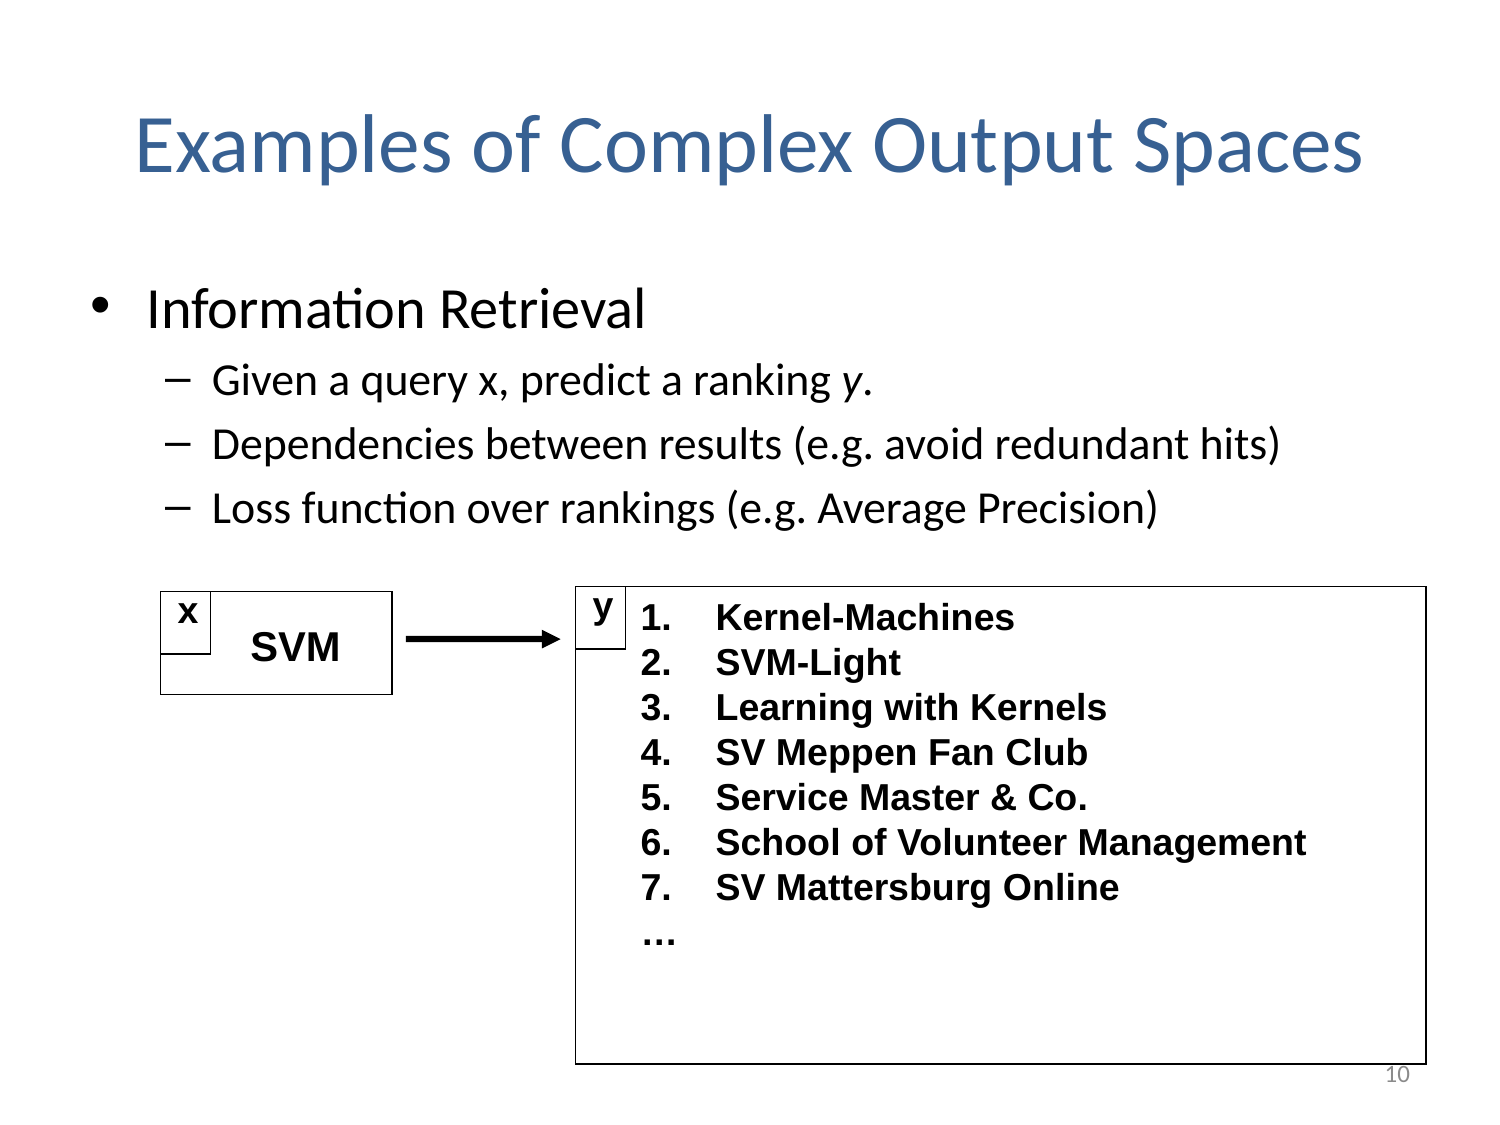

# Examples of Complex Output Spaces
Information Retrieval
Given a query x, predict a ranking y.
Dependencies between results (e.g. avoid redundant hits)
Loss function over rankings (e.g. Average Precision)

y
x
Kernel-Machines
SVM-Light
Learning with Kernels
SV Meppen Fan Club
Service Master & Co.
School of Volunteer Management
SV Mattersburg Online
…

SVM
10